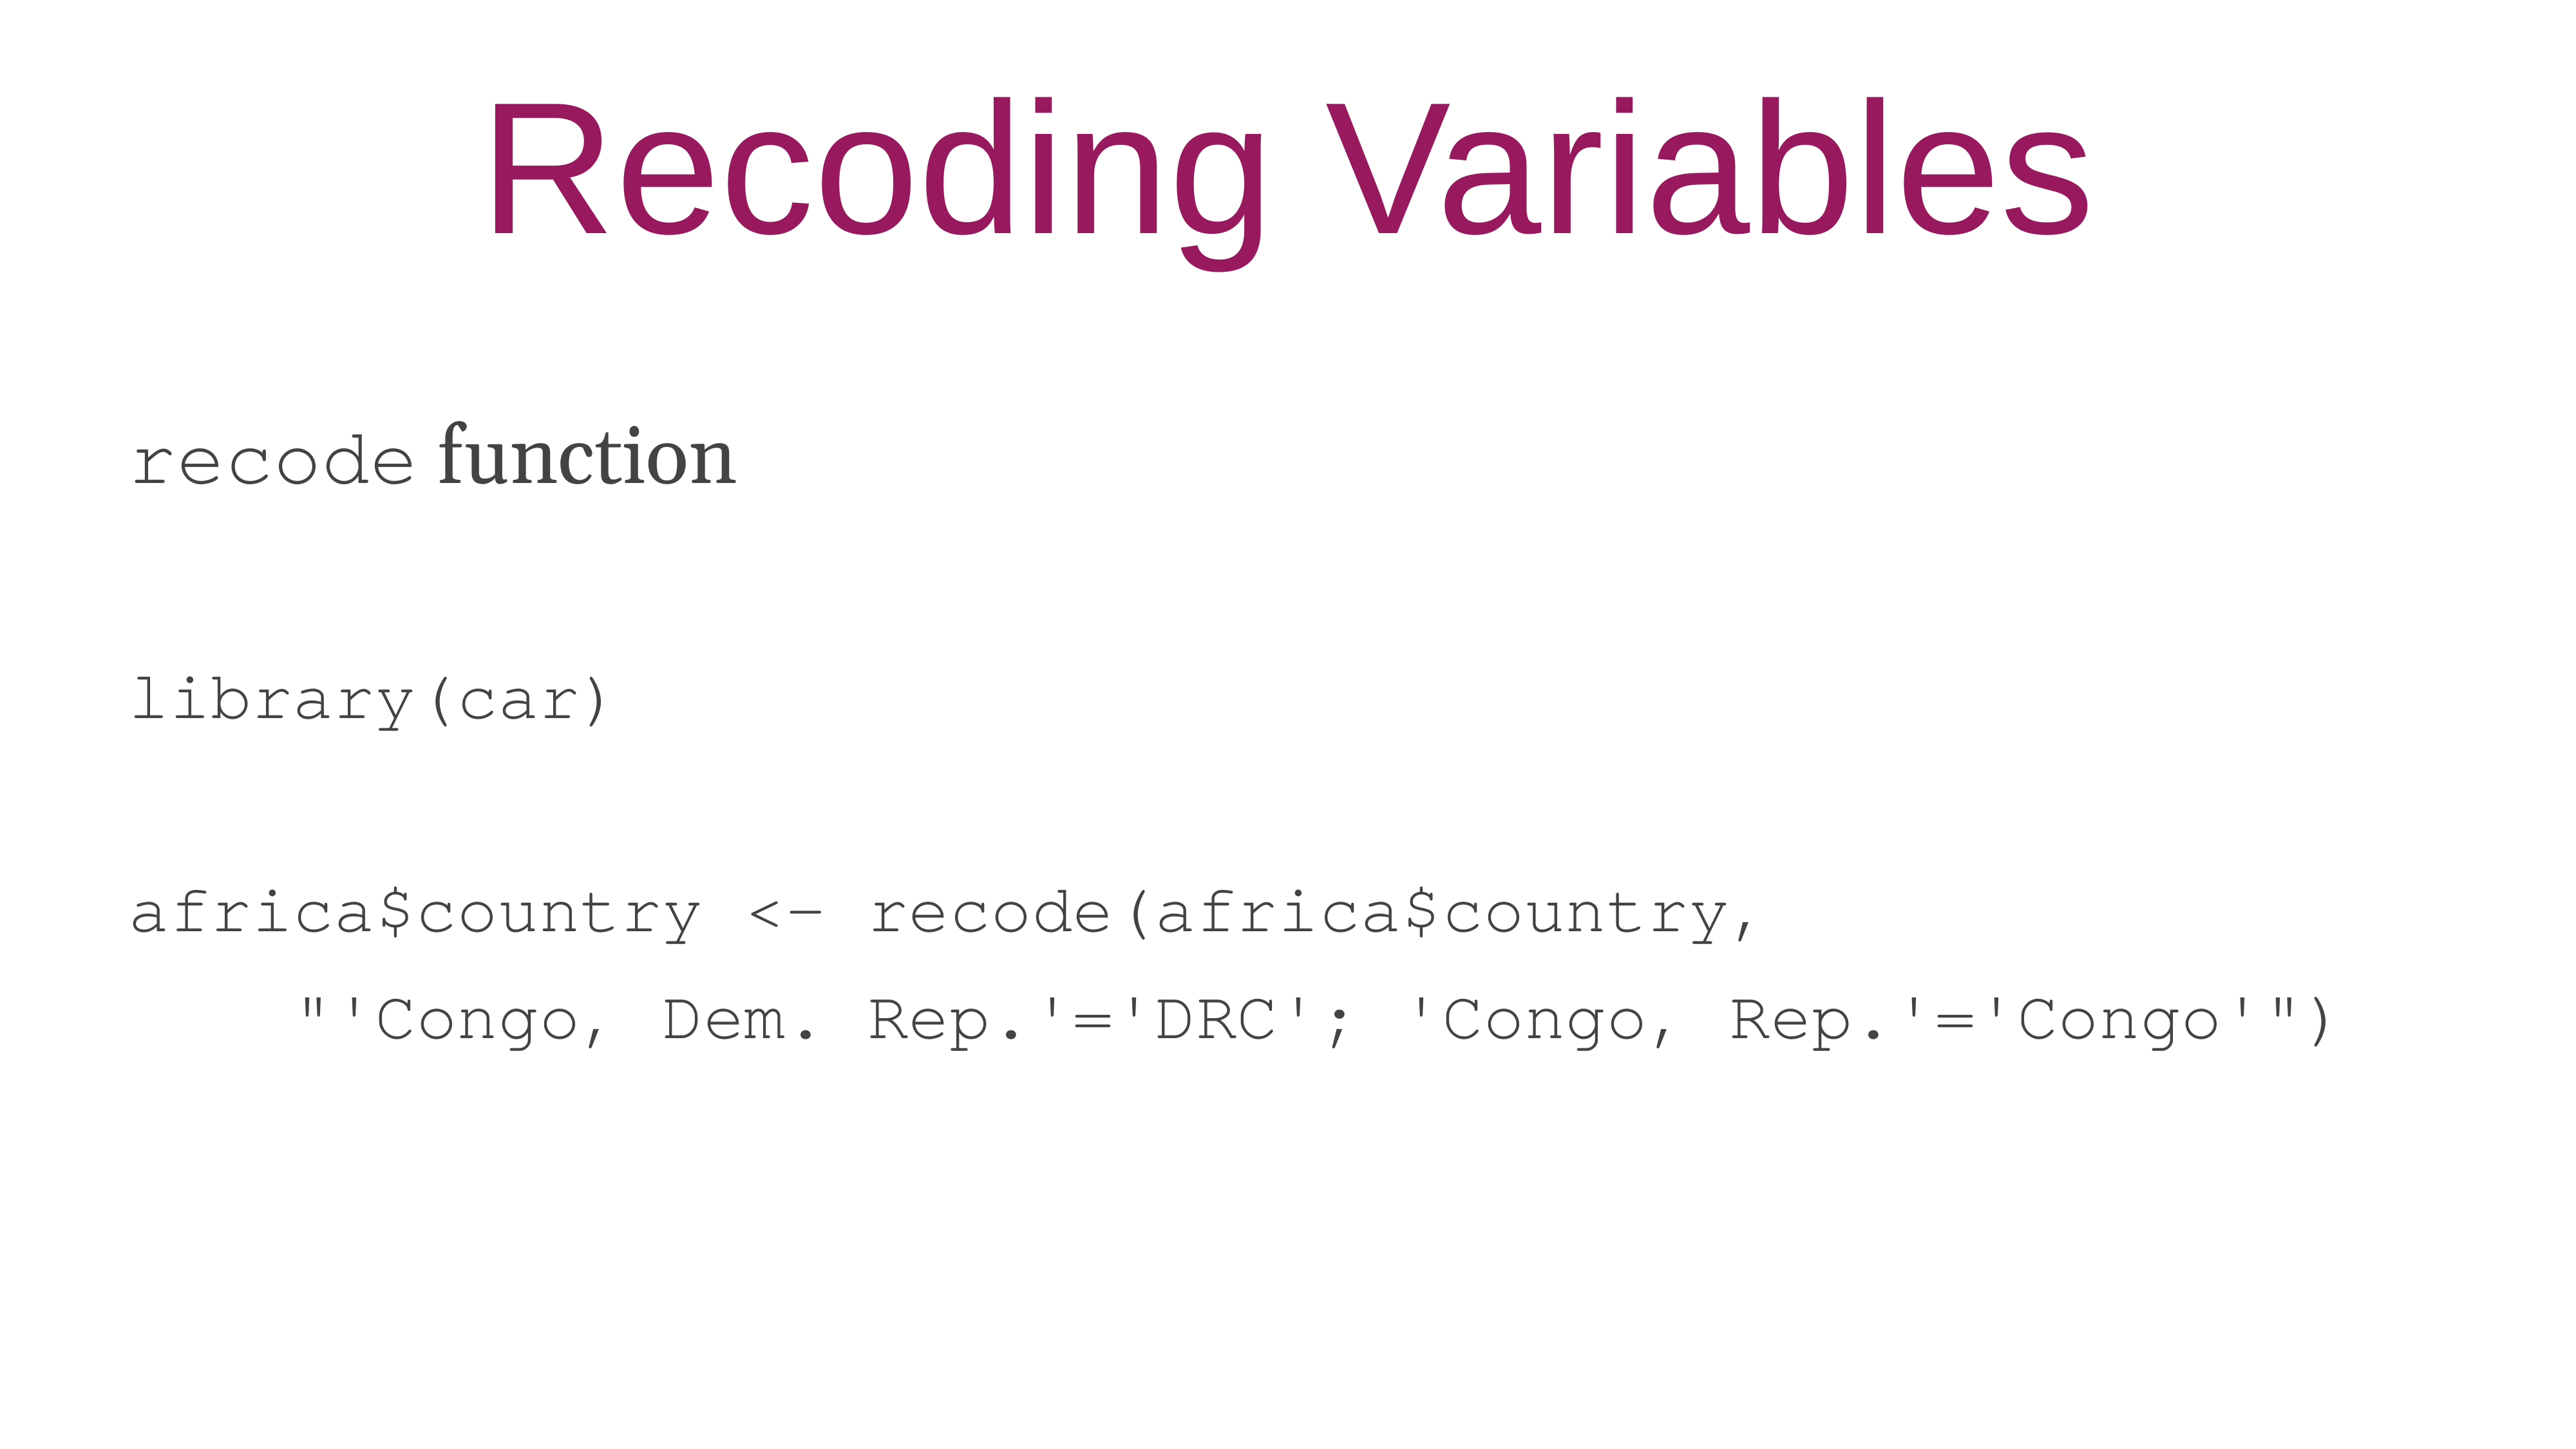

# Recoding Variables
recode function

library(car)

africa$country <- recode(africa$country,
    "'Congo, Dem. Rep.'='DRC'; 'Congo, Rep.'='Congo'")